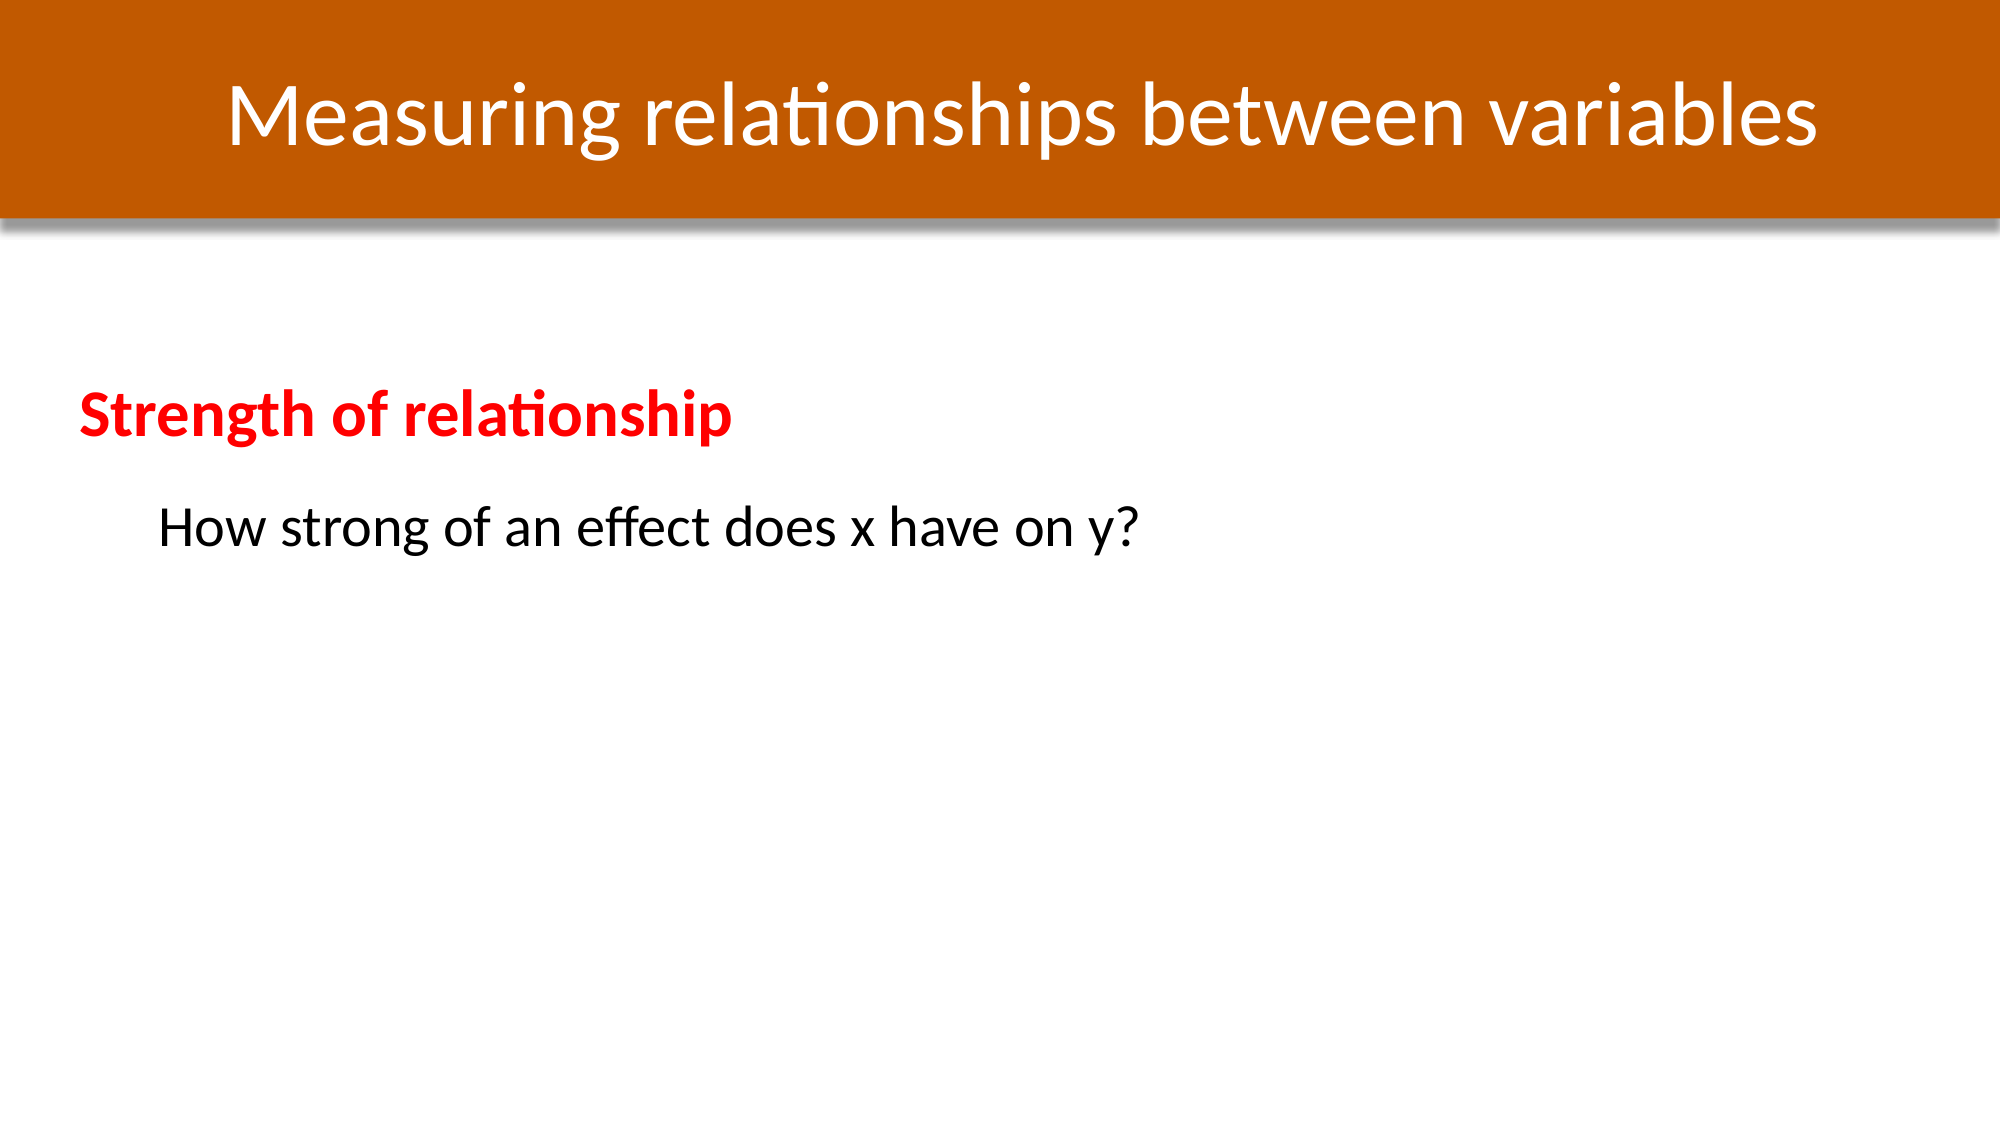

Measuring relationships between variables
Strength of relationship
How strong of an effect does x have on y?